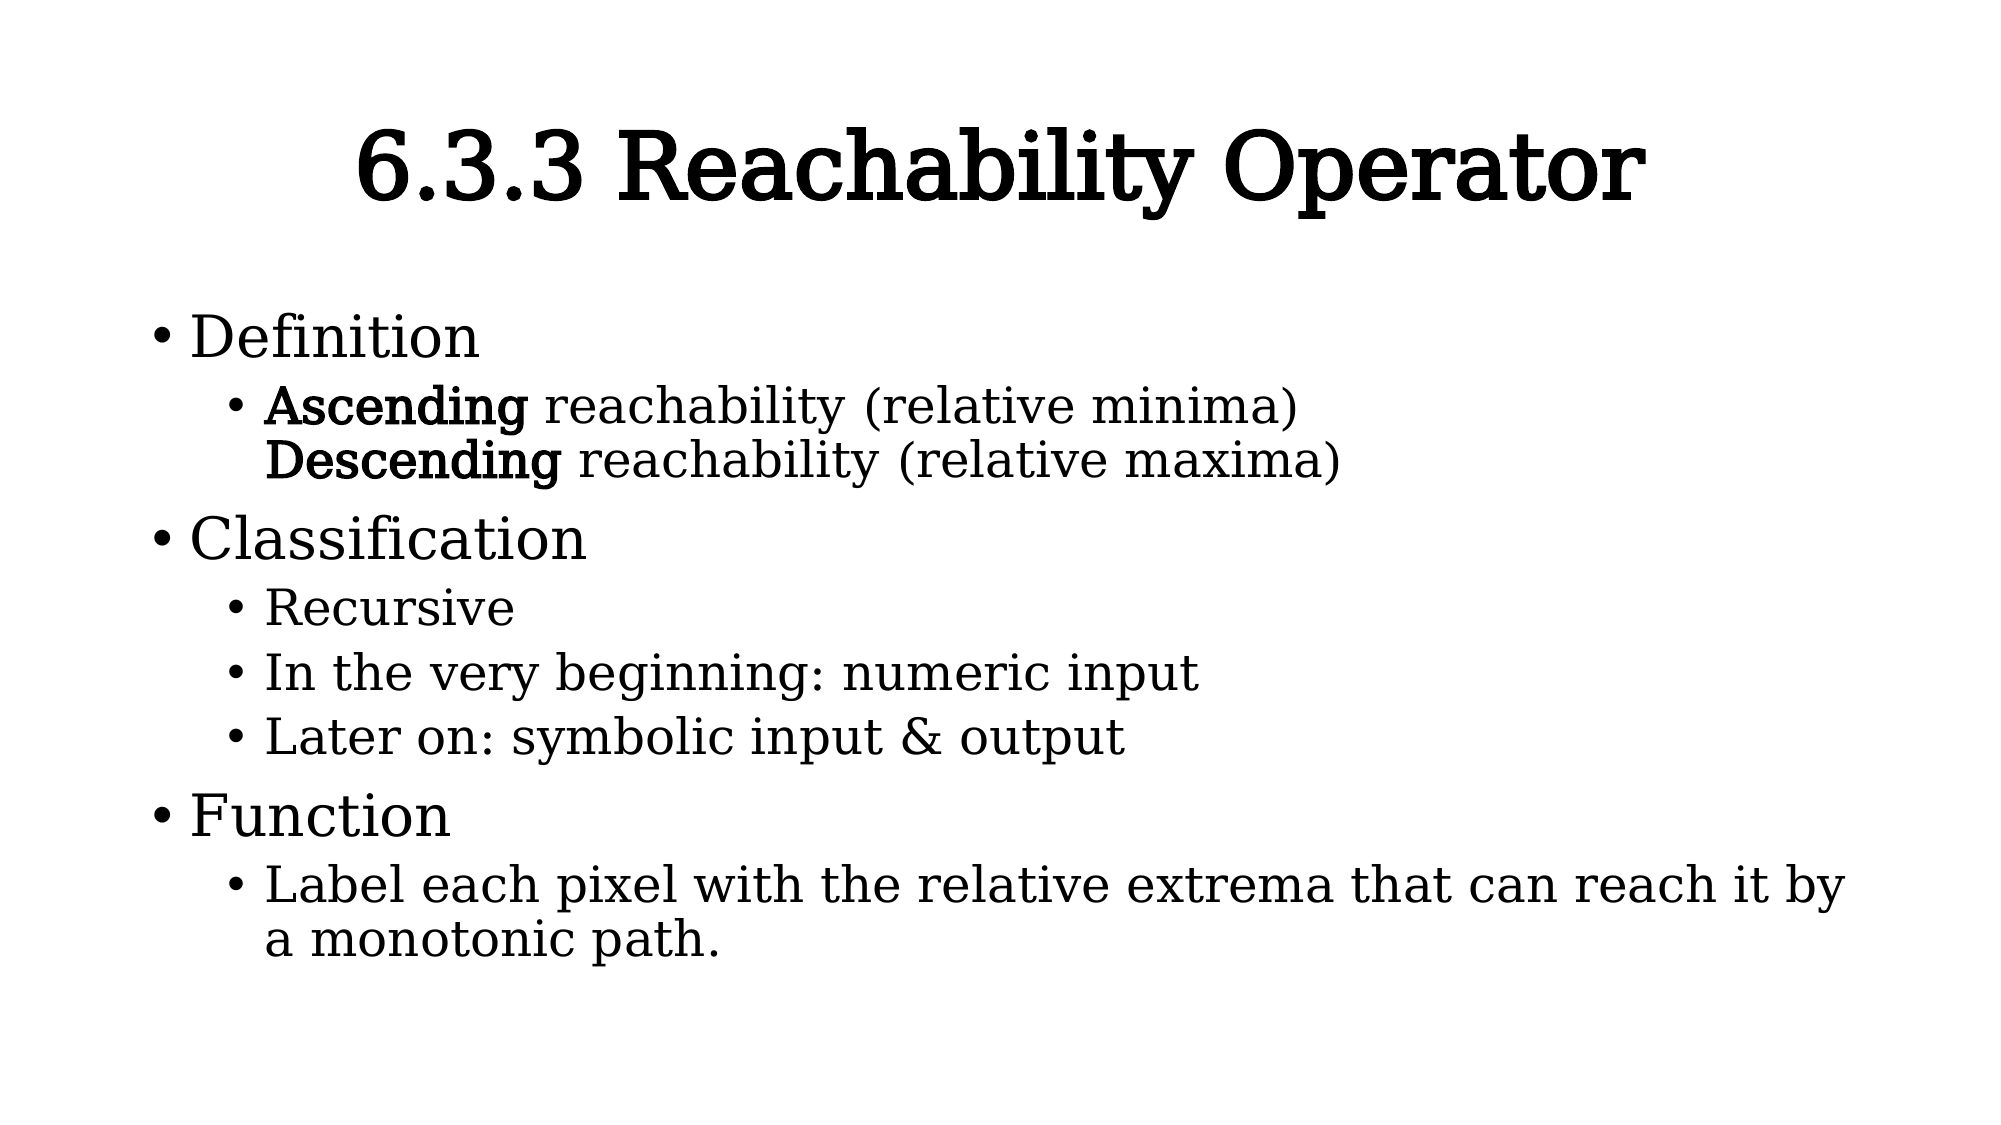

# 6.3.3 Reachability Operator
Definition
Ascending reachability (relative minima)
Descending reachability (relative maxima)
Classification
Recursive
In the very beginning: numeric input
Later on: symbolic input & output
Function
Label each pixel with the relative extrema that can reach it by a monotonic path.